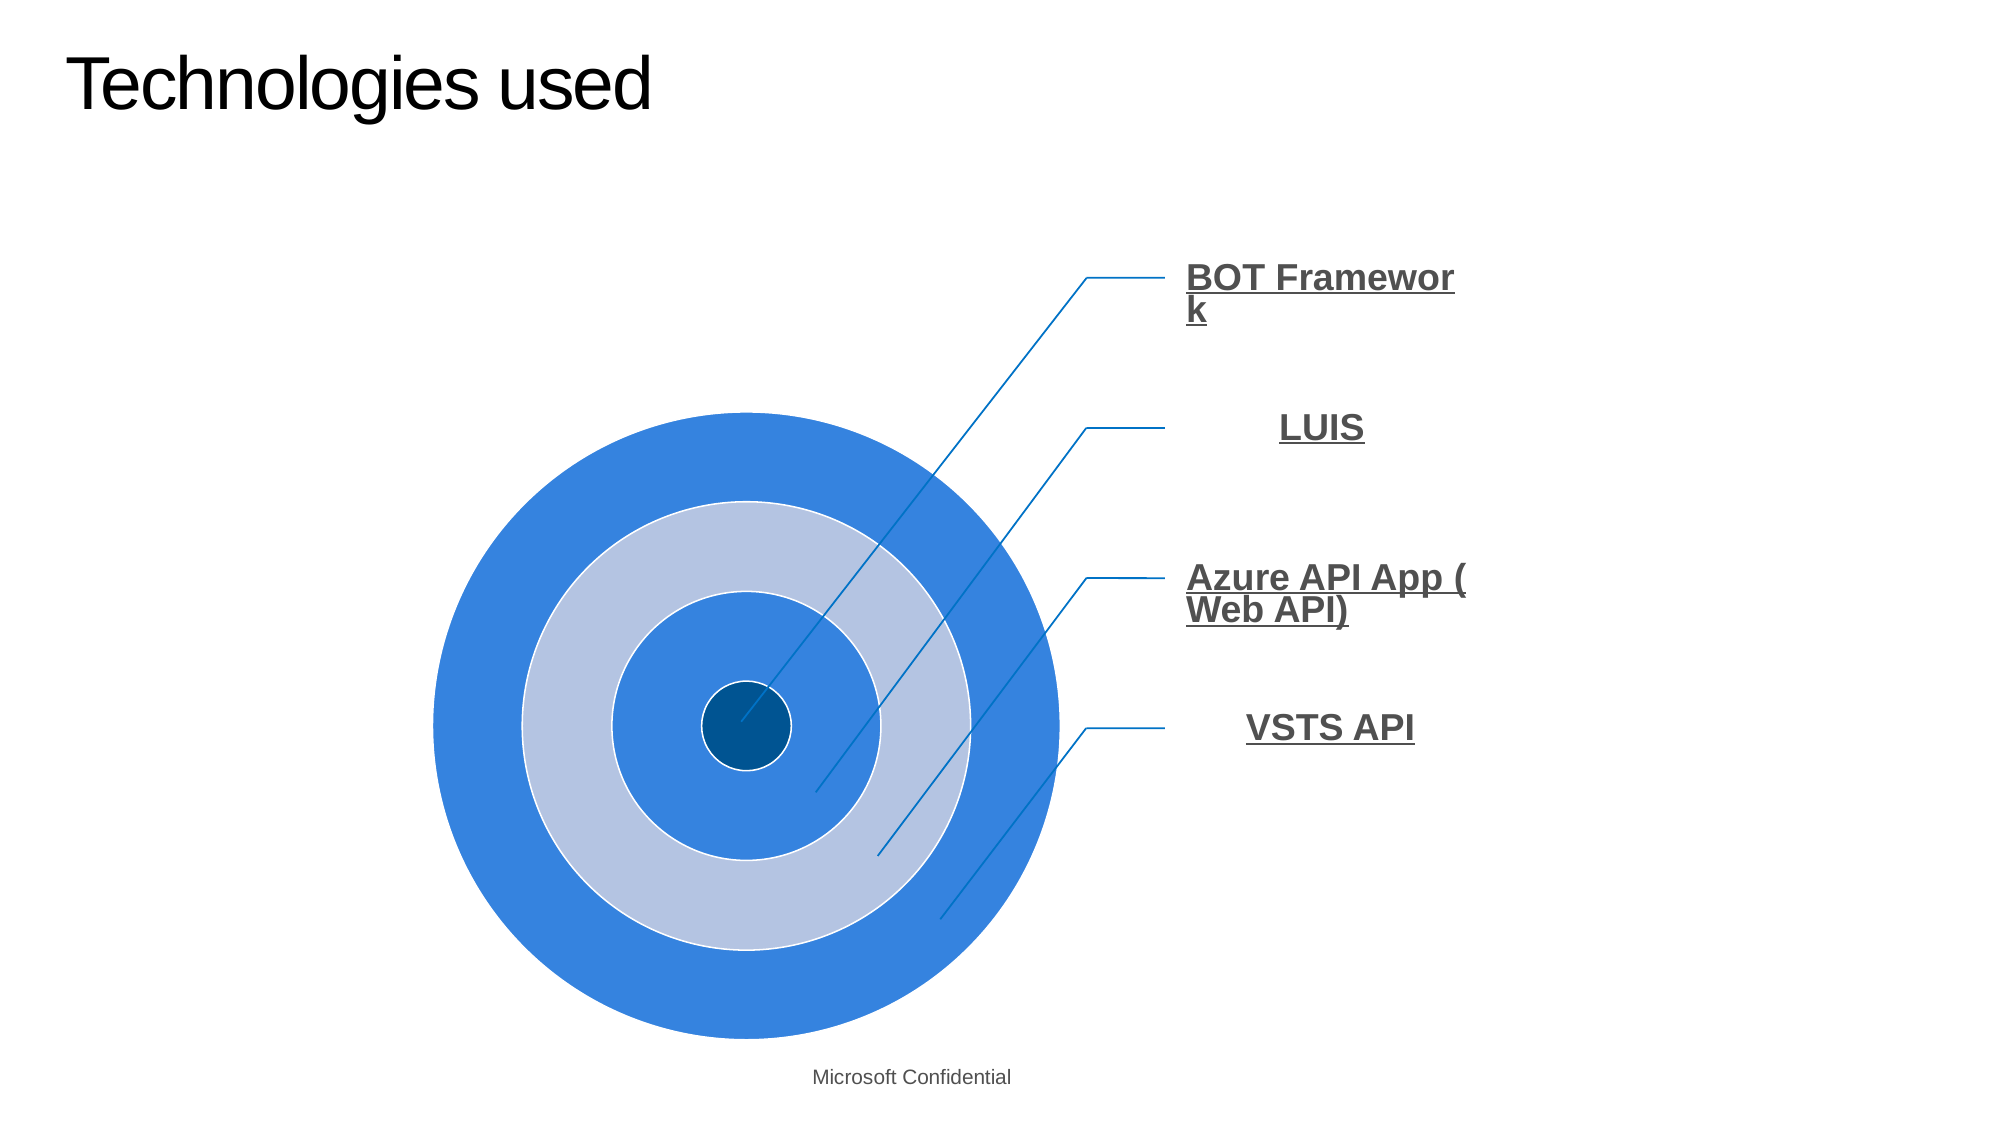

# Technologies used
BOT Framework
LUIS
Azure API App (Web API)
VSTS API
Microsoft Confidential